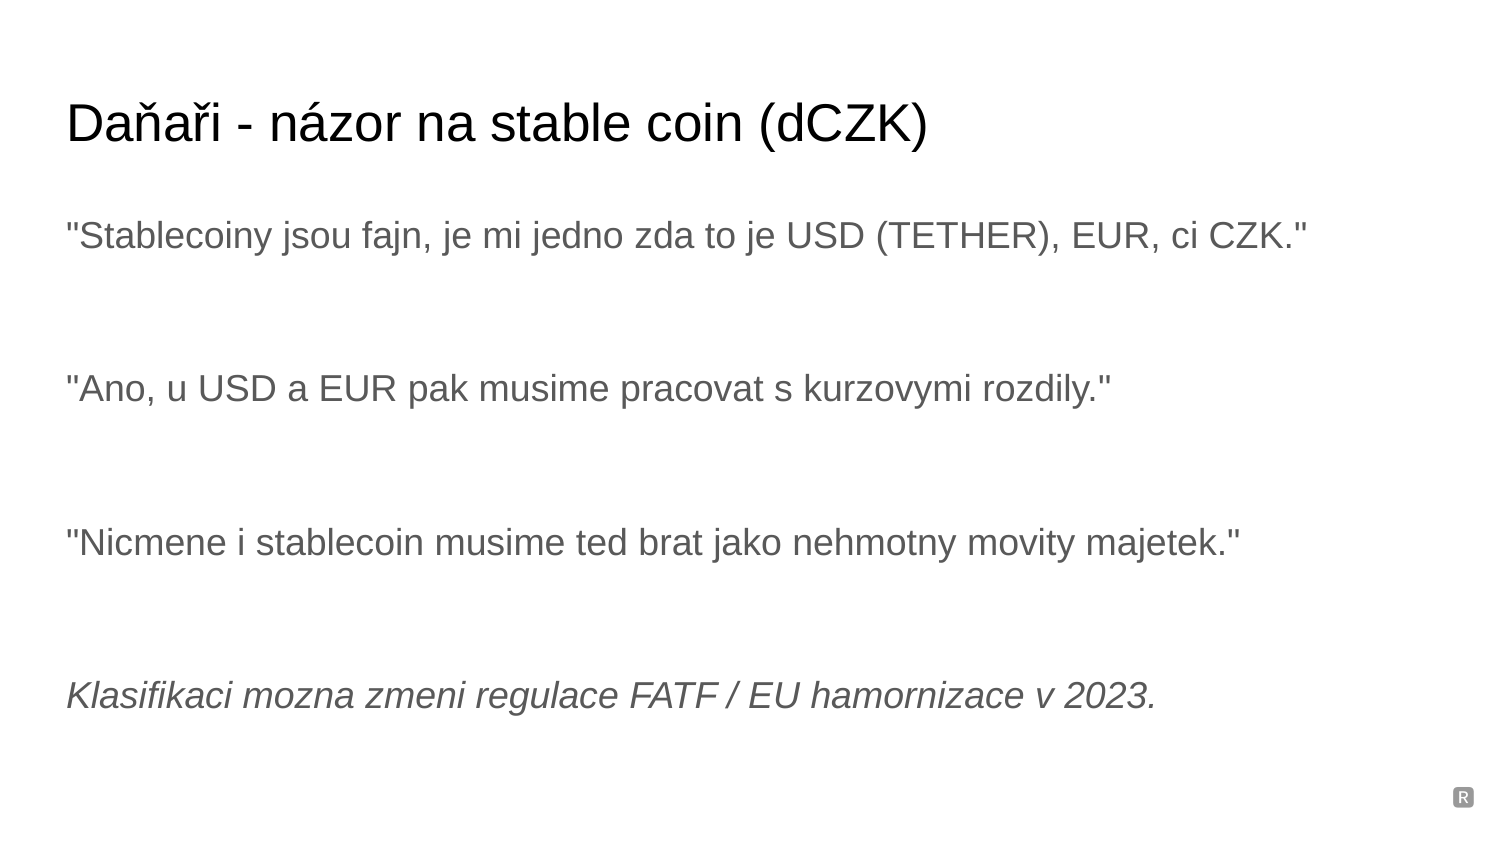

# Daňaři - názor na stable coin (dCZK)
"Stablecoiny jsou fajn, je mi jedno zda to je USD (TETHER), EUR, ci CZK."

"Ano, u USD a EUR pak musime pracovat s kurzovymi rozdily."

"Nicmene i stablecoin musime ted brat jako nehmotny movity majetek."

Klasifikaci mozna zmeni regulace FATF / EU hamornizace v 2023.